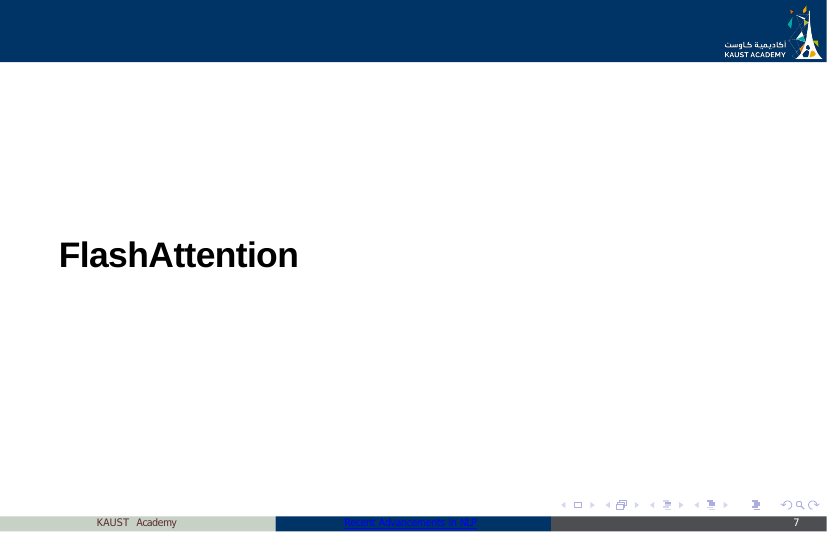

FlashAttention

KAUST Academy
Recent Advancements in NLP
7